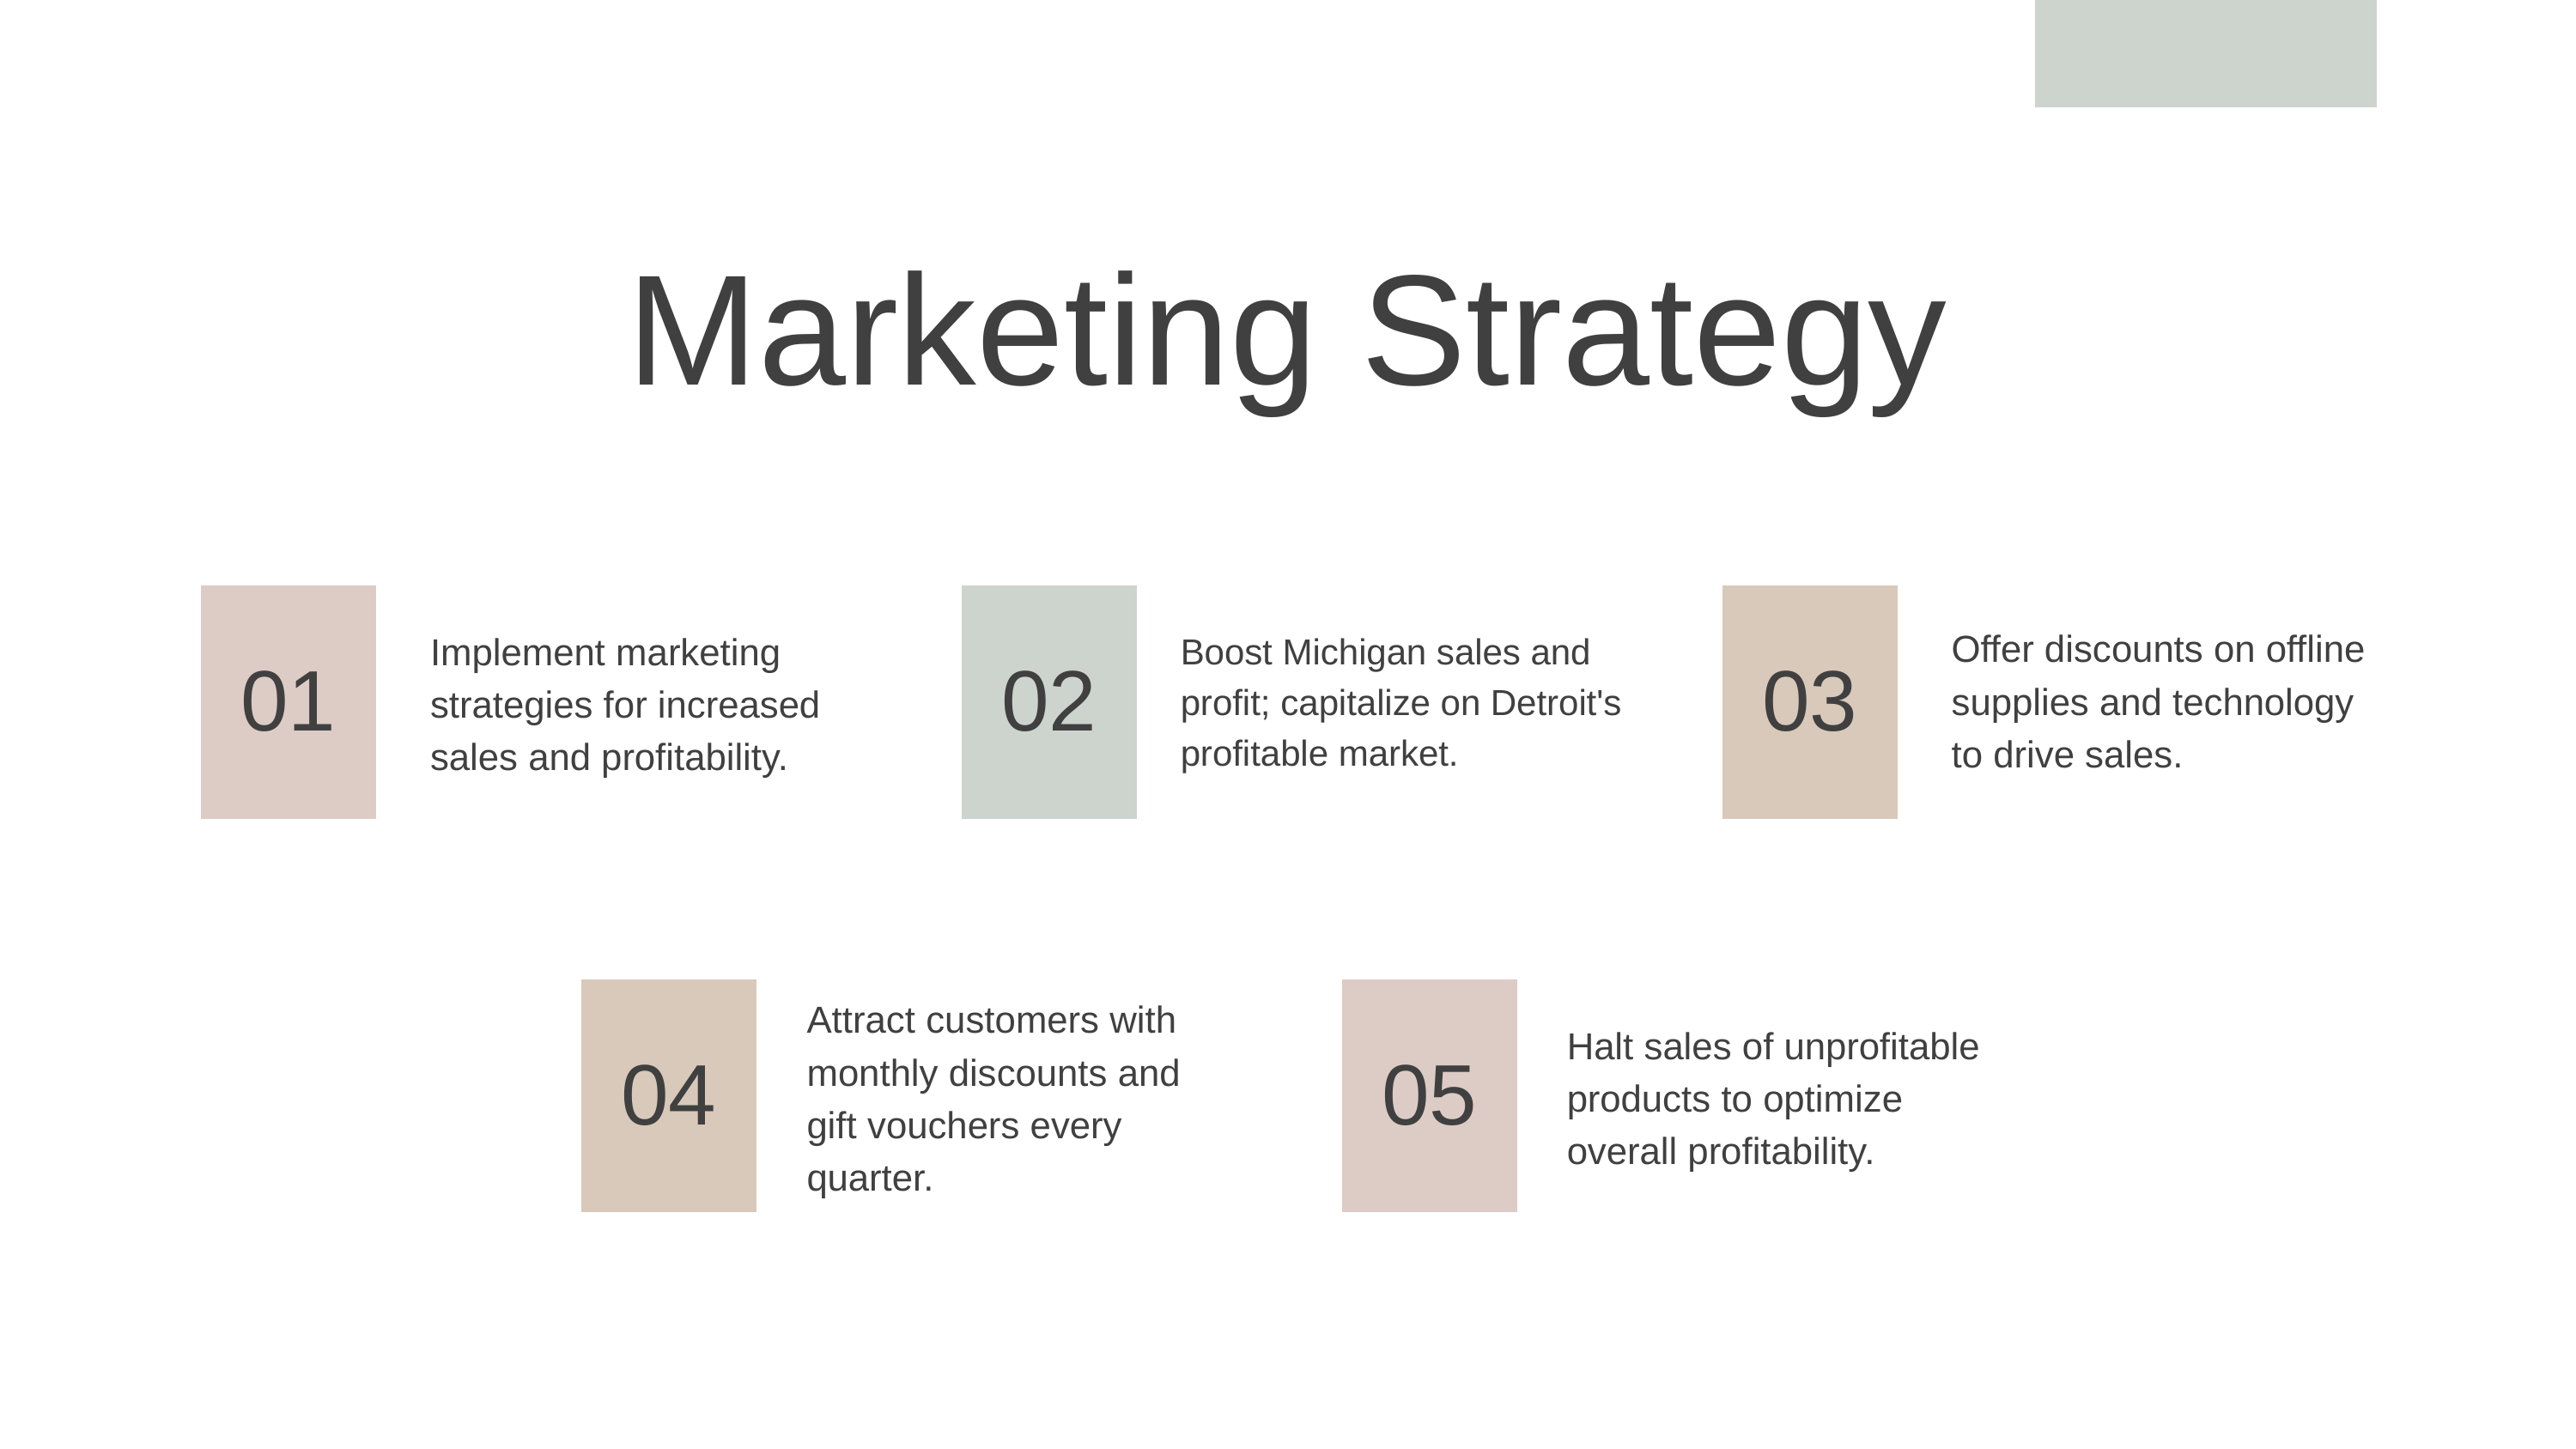

Marketing Strategy

Offer discounts on offline supplies and technology to drive sales.
Implement marketing strategies for increased sales and profitability.
Boost Michigan sales and profit; capitalize on Detroit's profitable market.
01
02
03

Attract customers with monthly discounts and gift vouchers every quarter.
Halt sales of unprofitable products to optimize overall profitability.
04
05